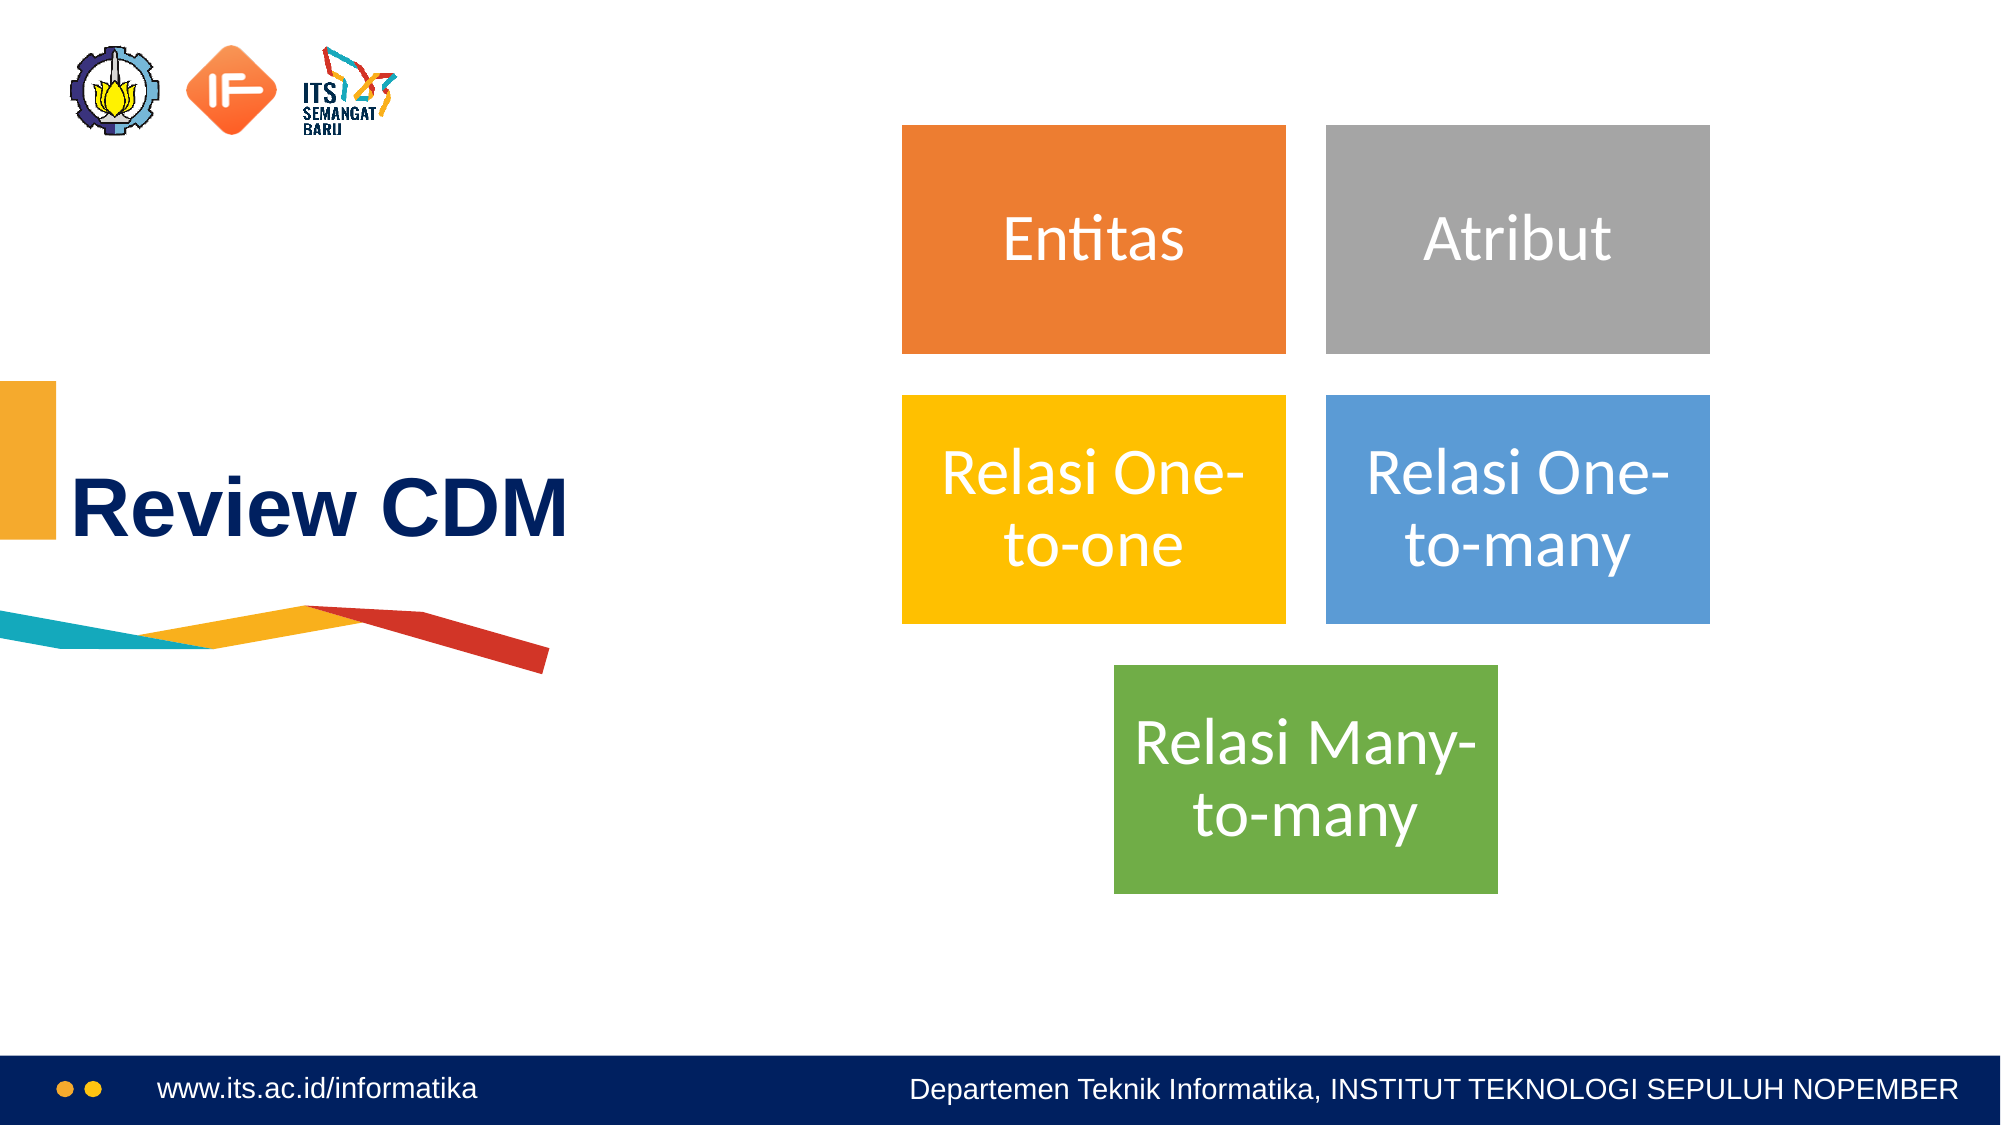

Entitas
Atribut
Relasi One-to-one
Relasi One-to-many
Relasi Many-to-many
# Review CDM